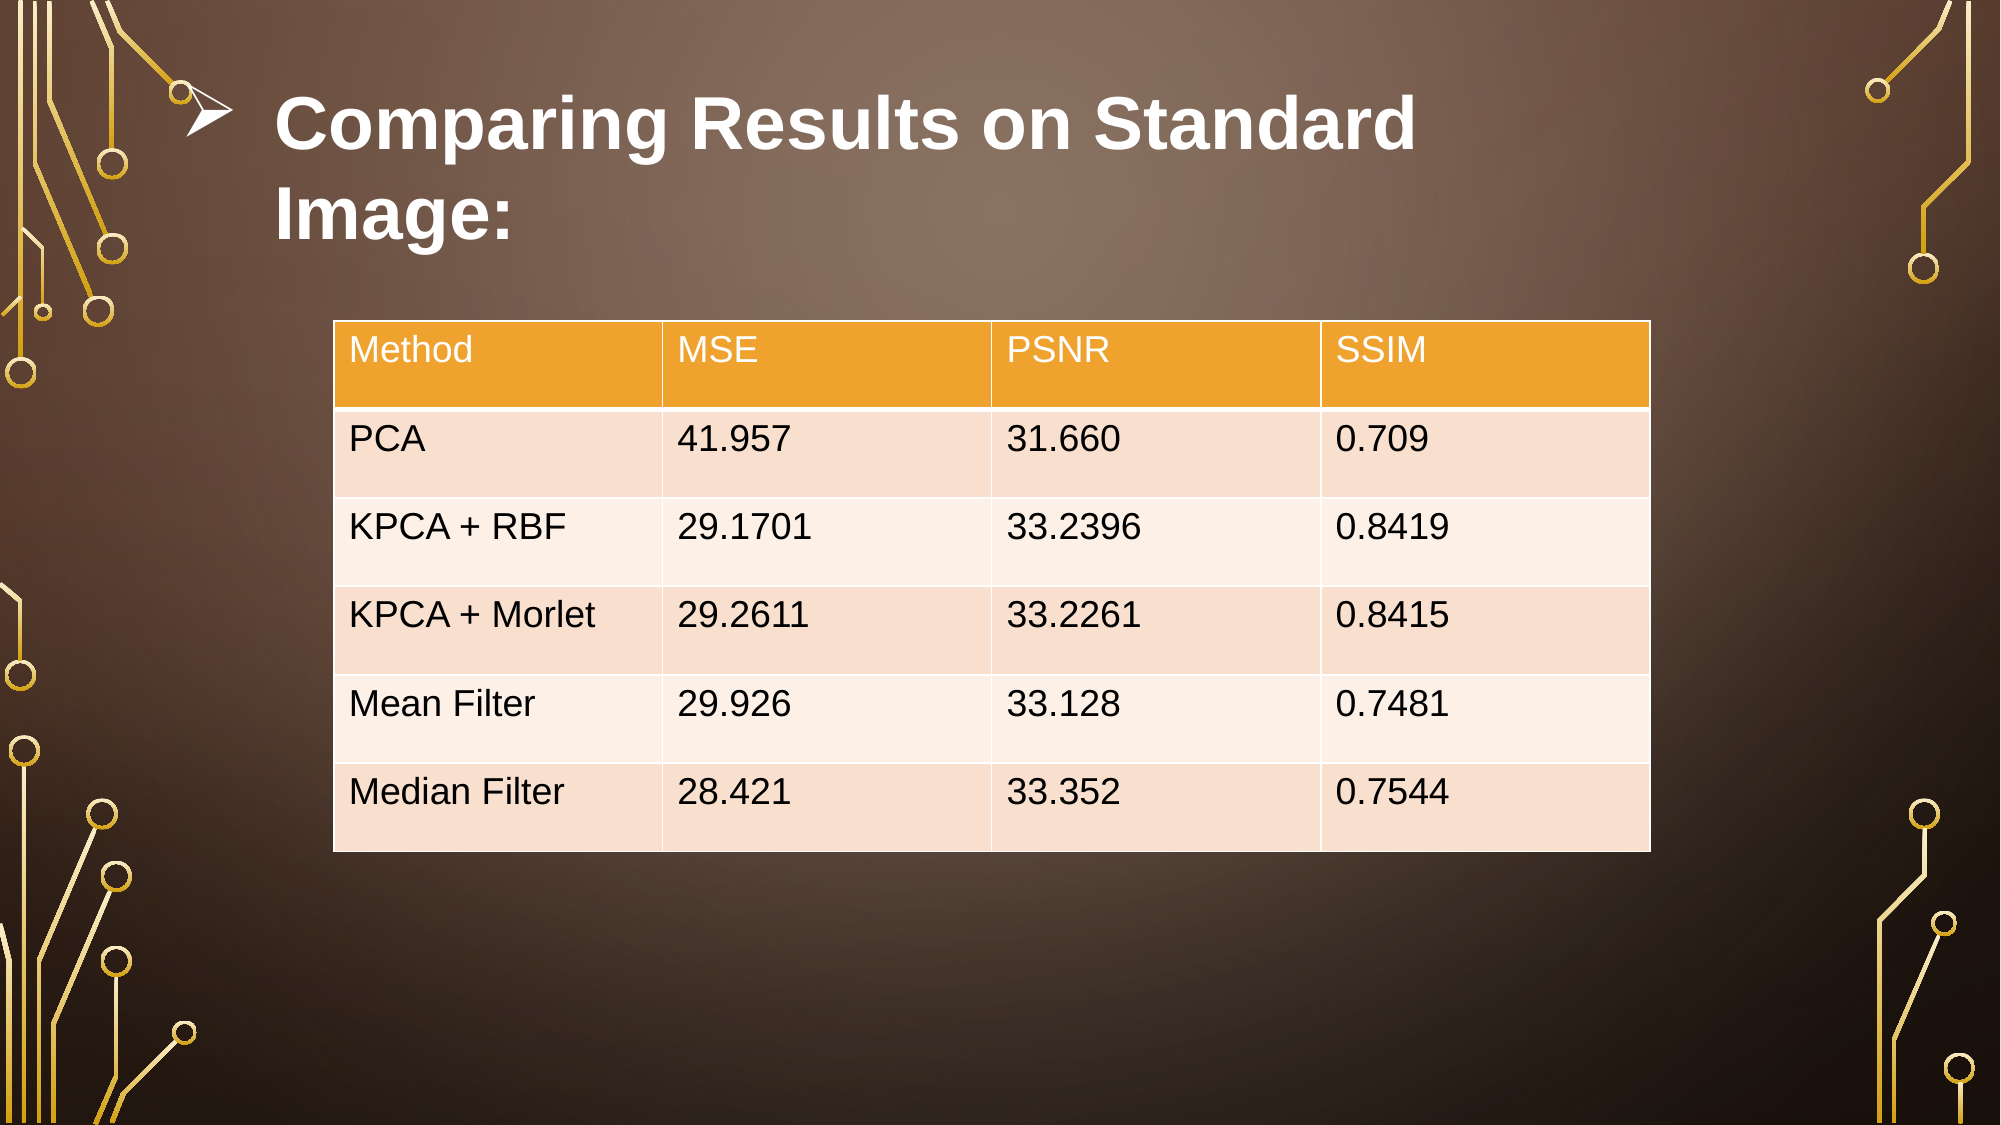

Comparing Results on Standard Image:
| Method | MSE | PSNR | SSIM |
| --- | --- | --- | --- |
| PCA | 41.957 | 31.660 | 0.709 |
| KPCA + RBF | 29.1701 | 33.2396 | 0.8419 |
| KPCA + Morlet | 29.2611 | 33.2261 | 0.8415 |
| Mean Filter | 29.926 | 33.128 | 0.7481 |
| Median Filter | 28.421 | 33.352 | 0.7544 |